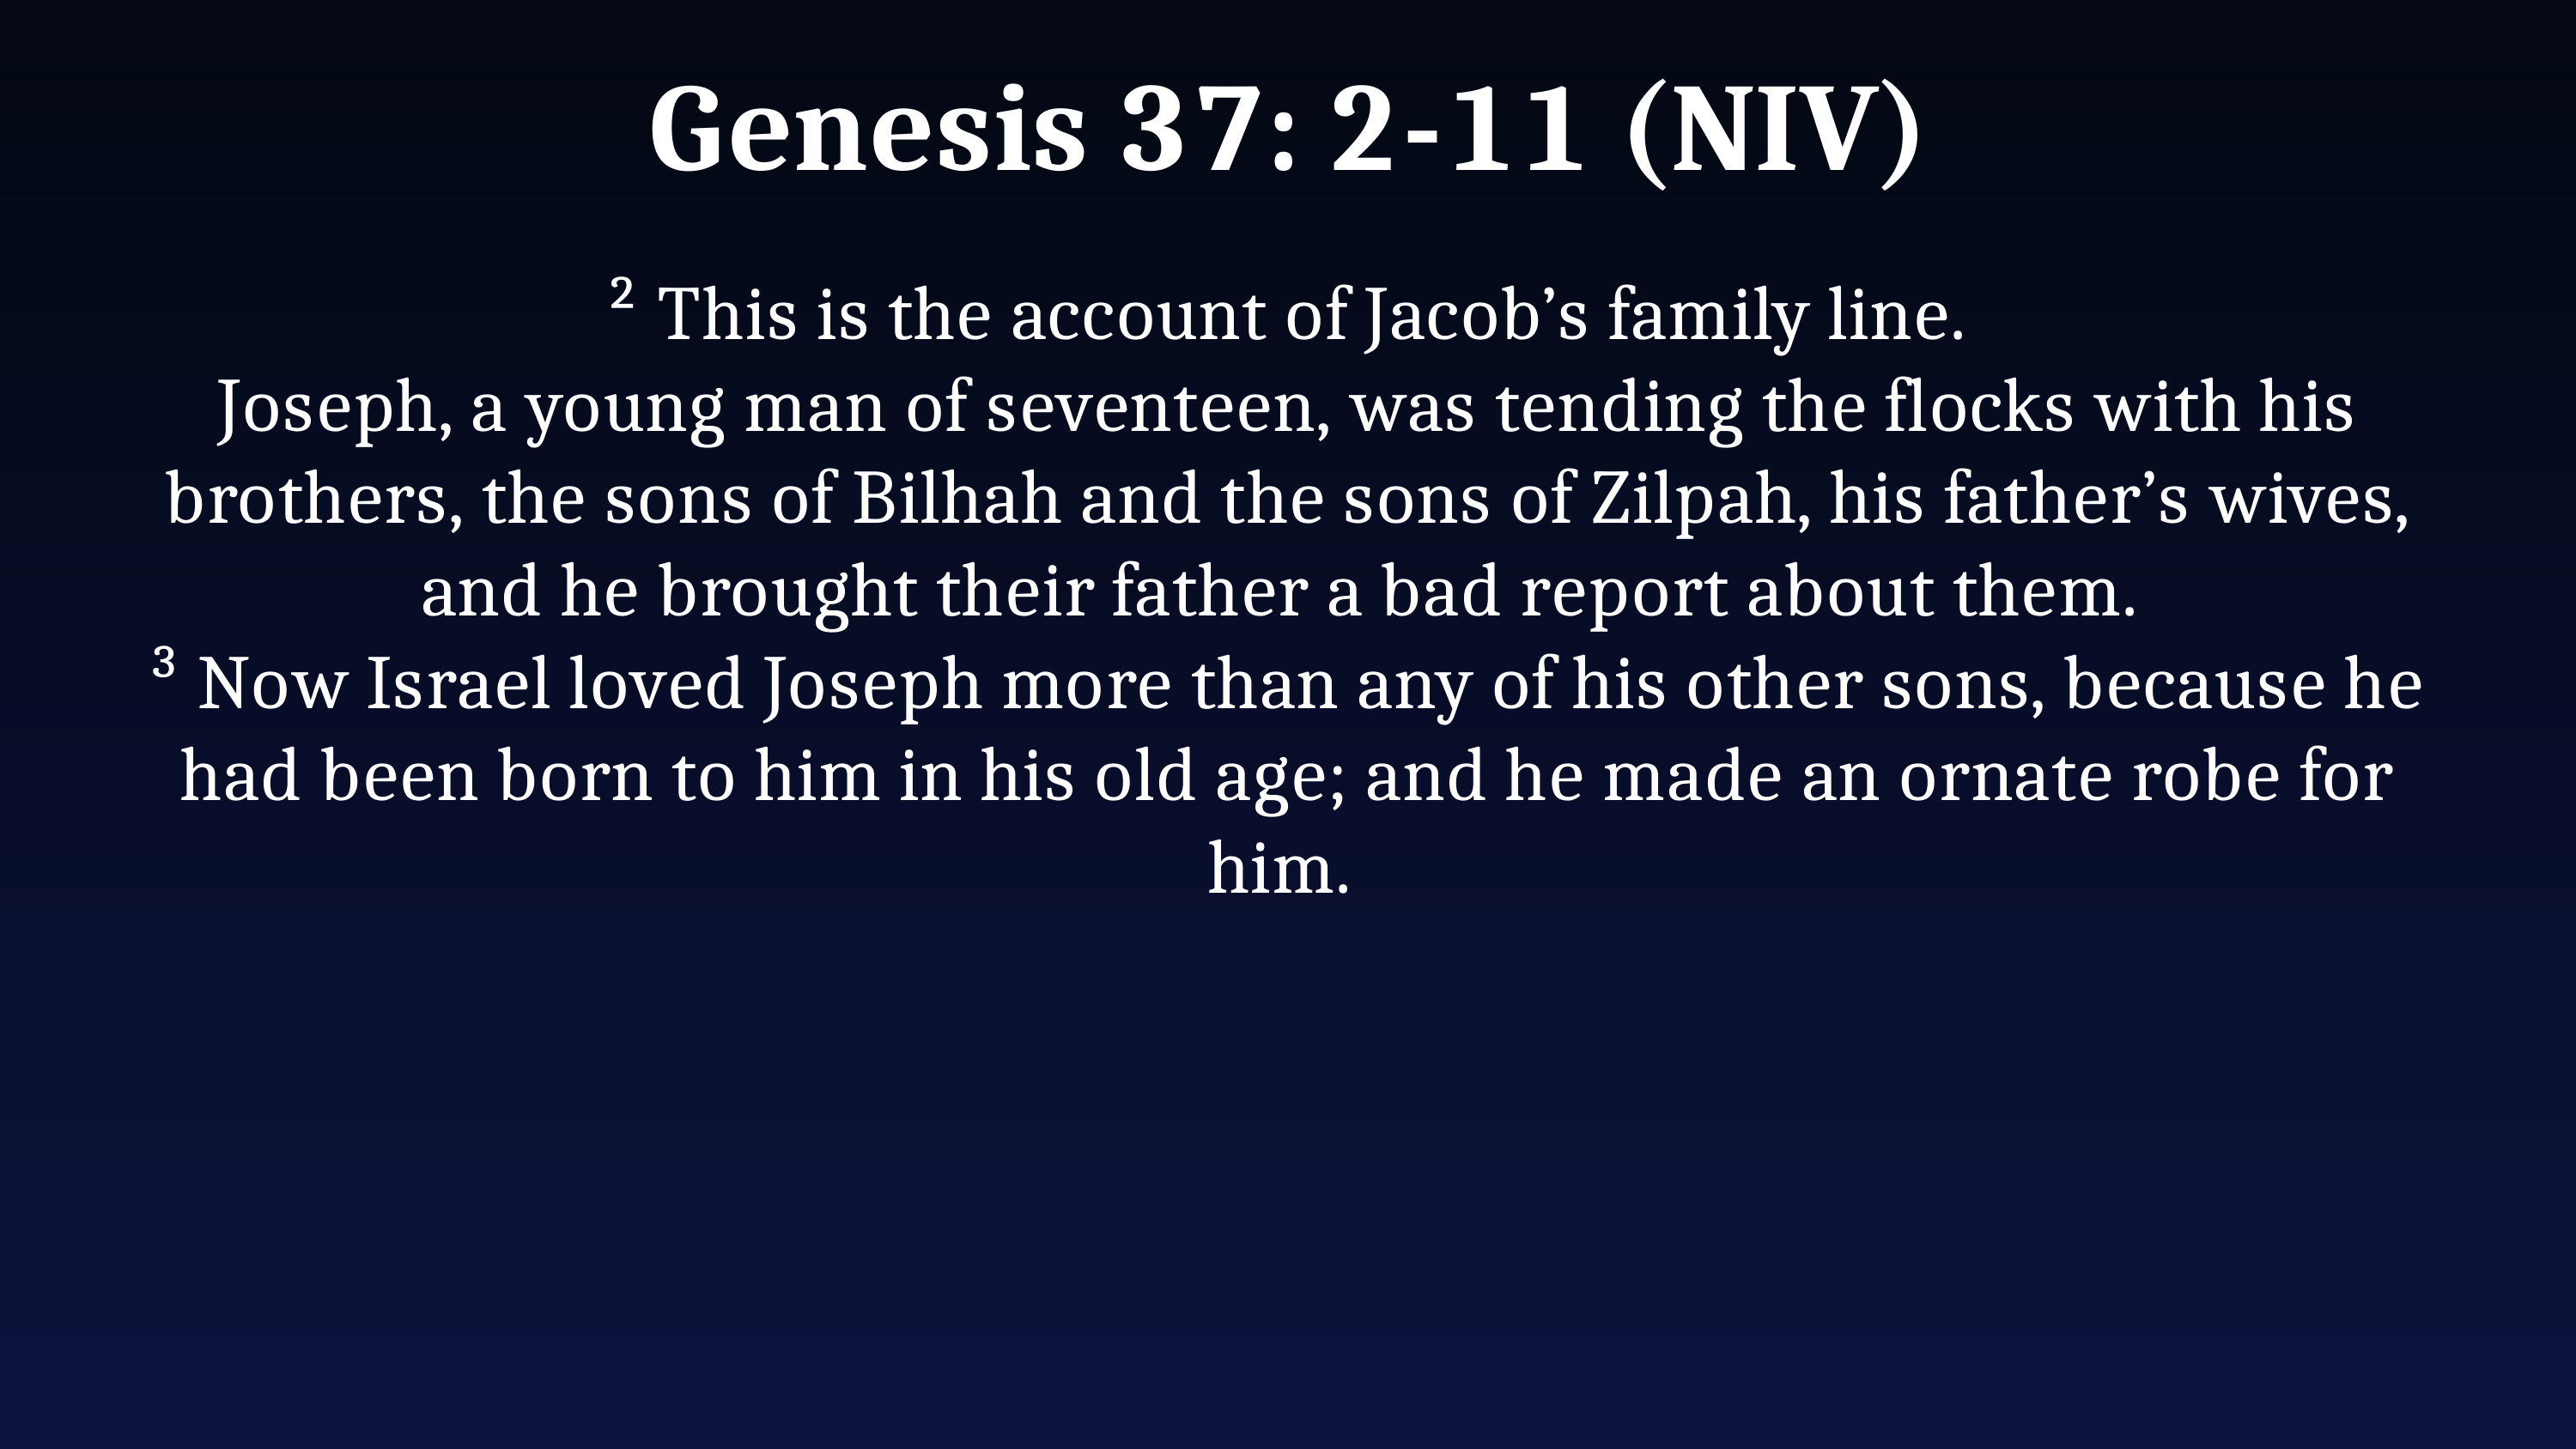

Genesis 37: 2-11 (NIV)
² This is the account of Jacob’s family line.
Joseph, a young man of seventeen, was tending the flocks with his brothers, the sons of Bilhah and the sons of Zilpah, his father’s wives, and he brought their father a bad report about them.
³ Now Israel loved Joseph more than any of his other sons, because he had been born to him in his old age; and he made an ornate robe for him.